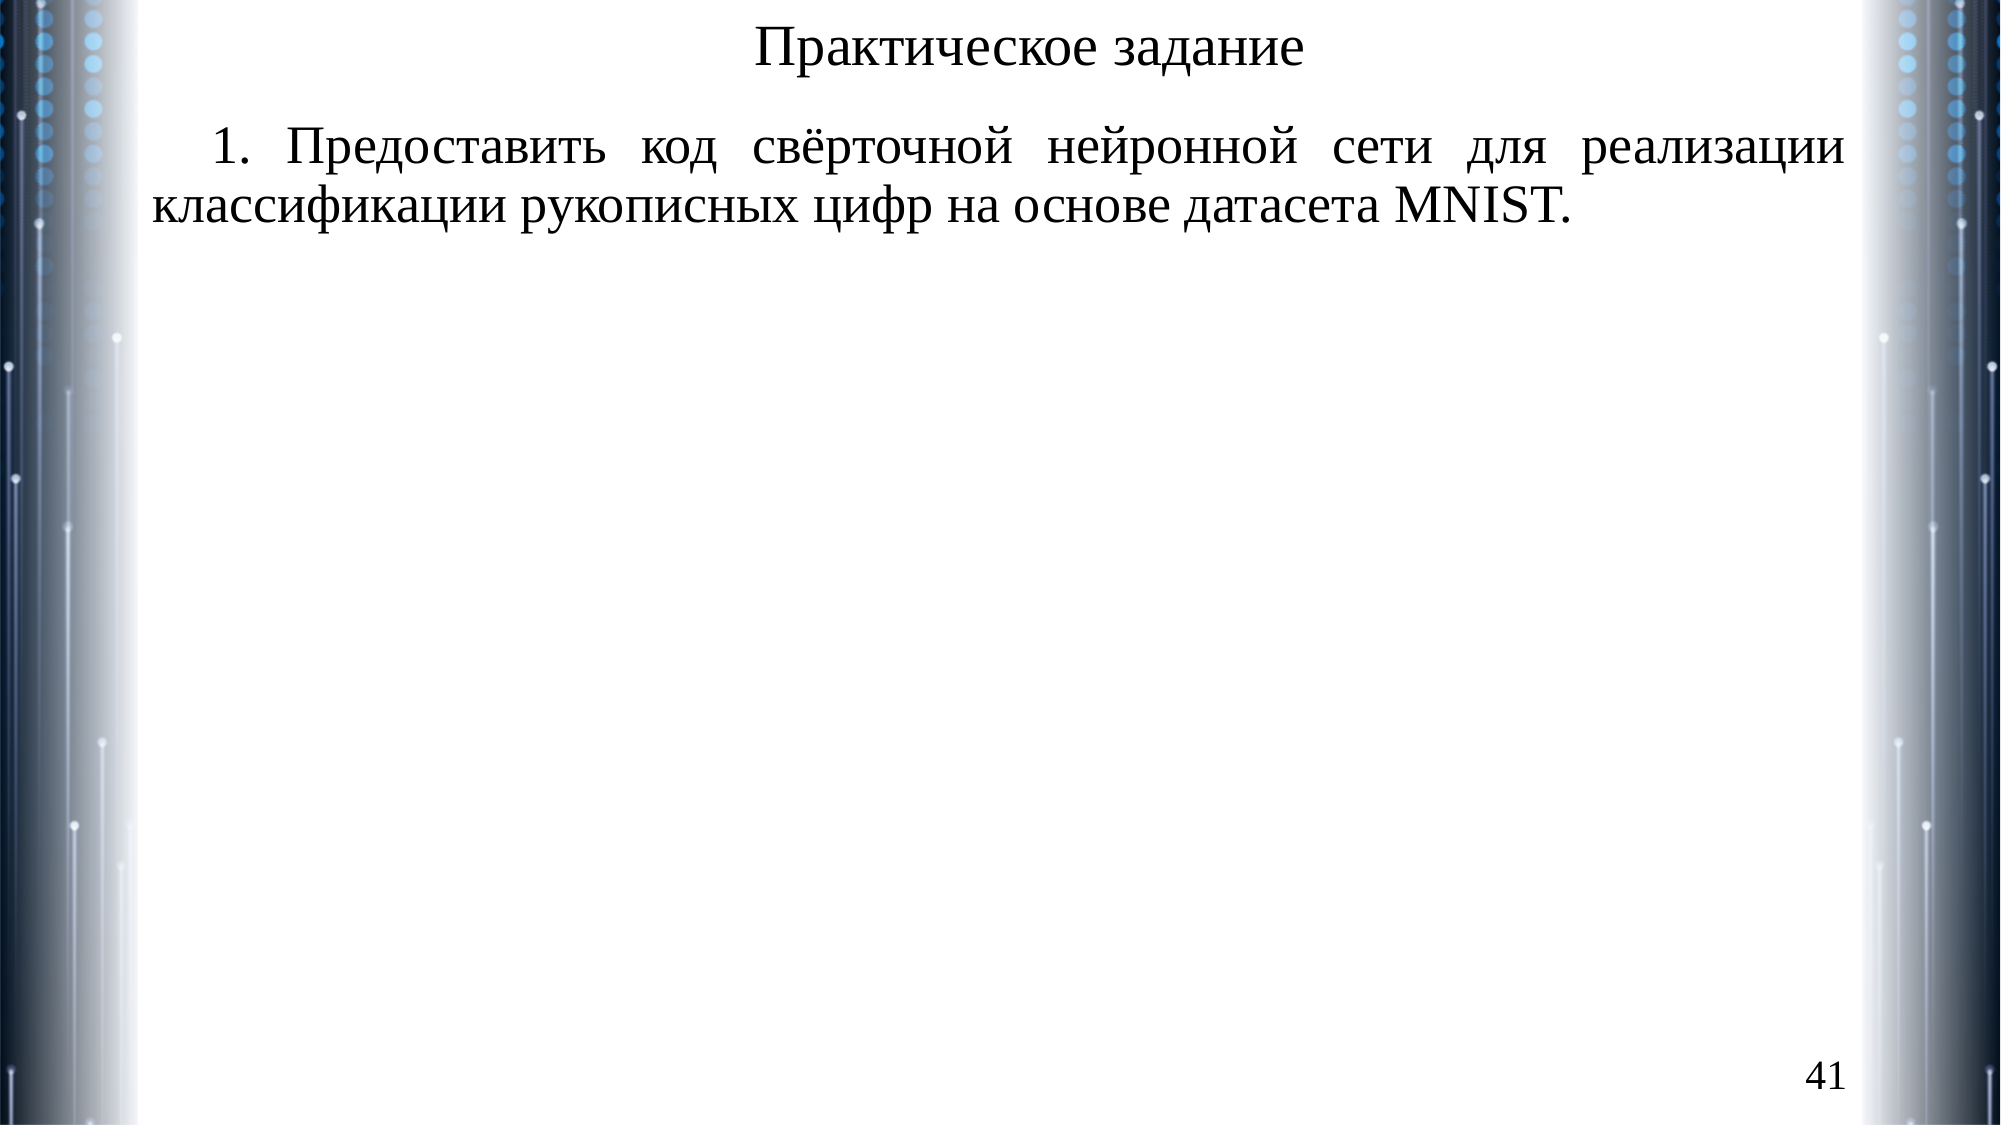

# Практическое задание
1. Предоставить код свёрточной нейронной сети для реализации классификации рукописных цифр на основе датасета MNIST.
41